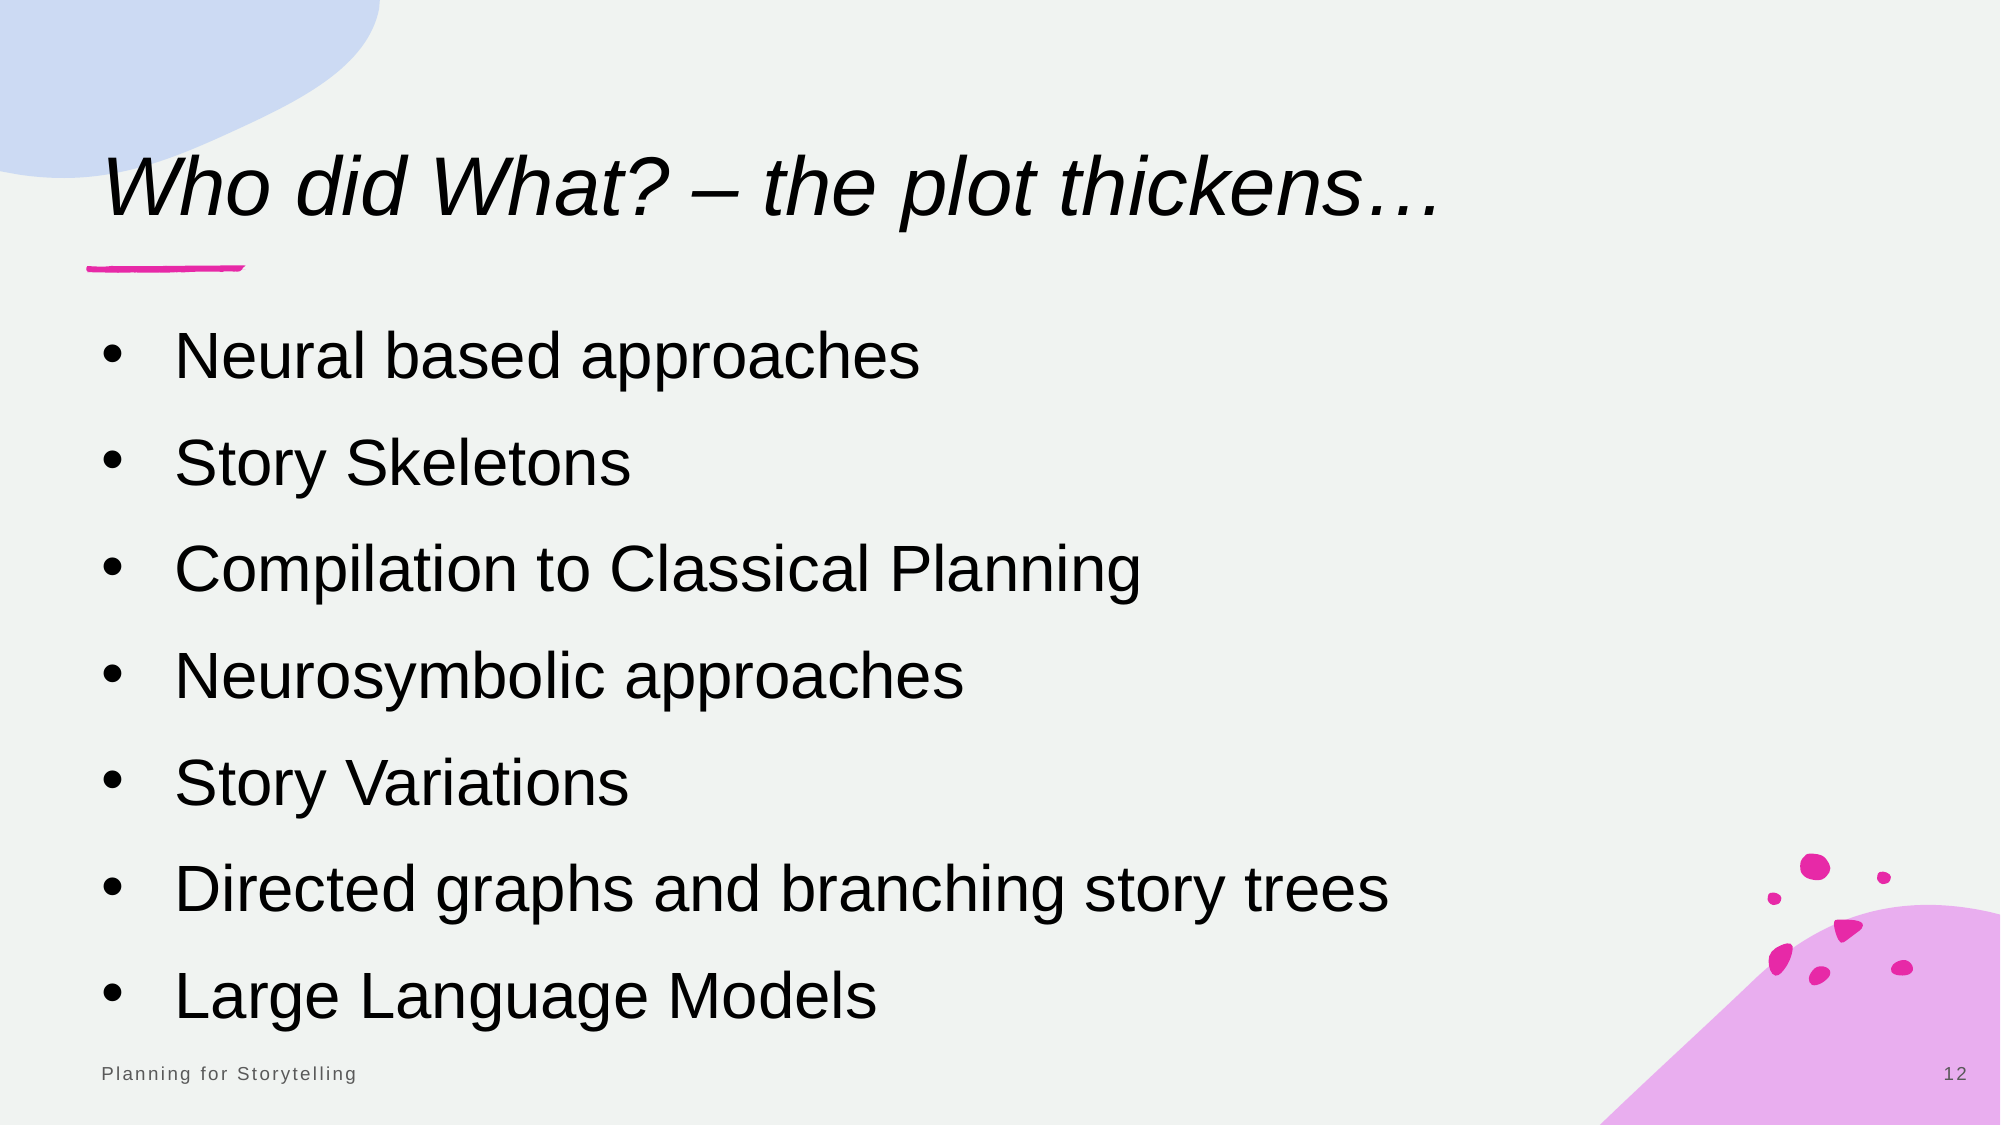

# Who did What? – the plot thickens…
Neural based approaches
Story Skeletons
Compilation to Classical Planning
Neurosymbolic approaches
Story Variations
Directed graphs and branching story trees
Large Language Models

Planning for Storytelling
12